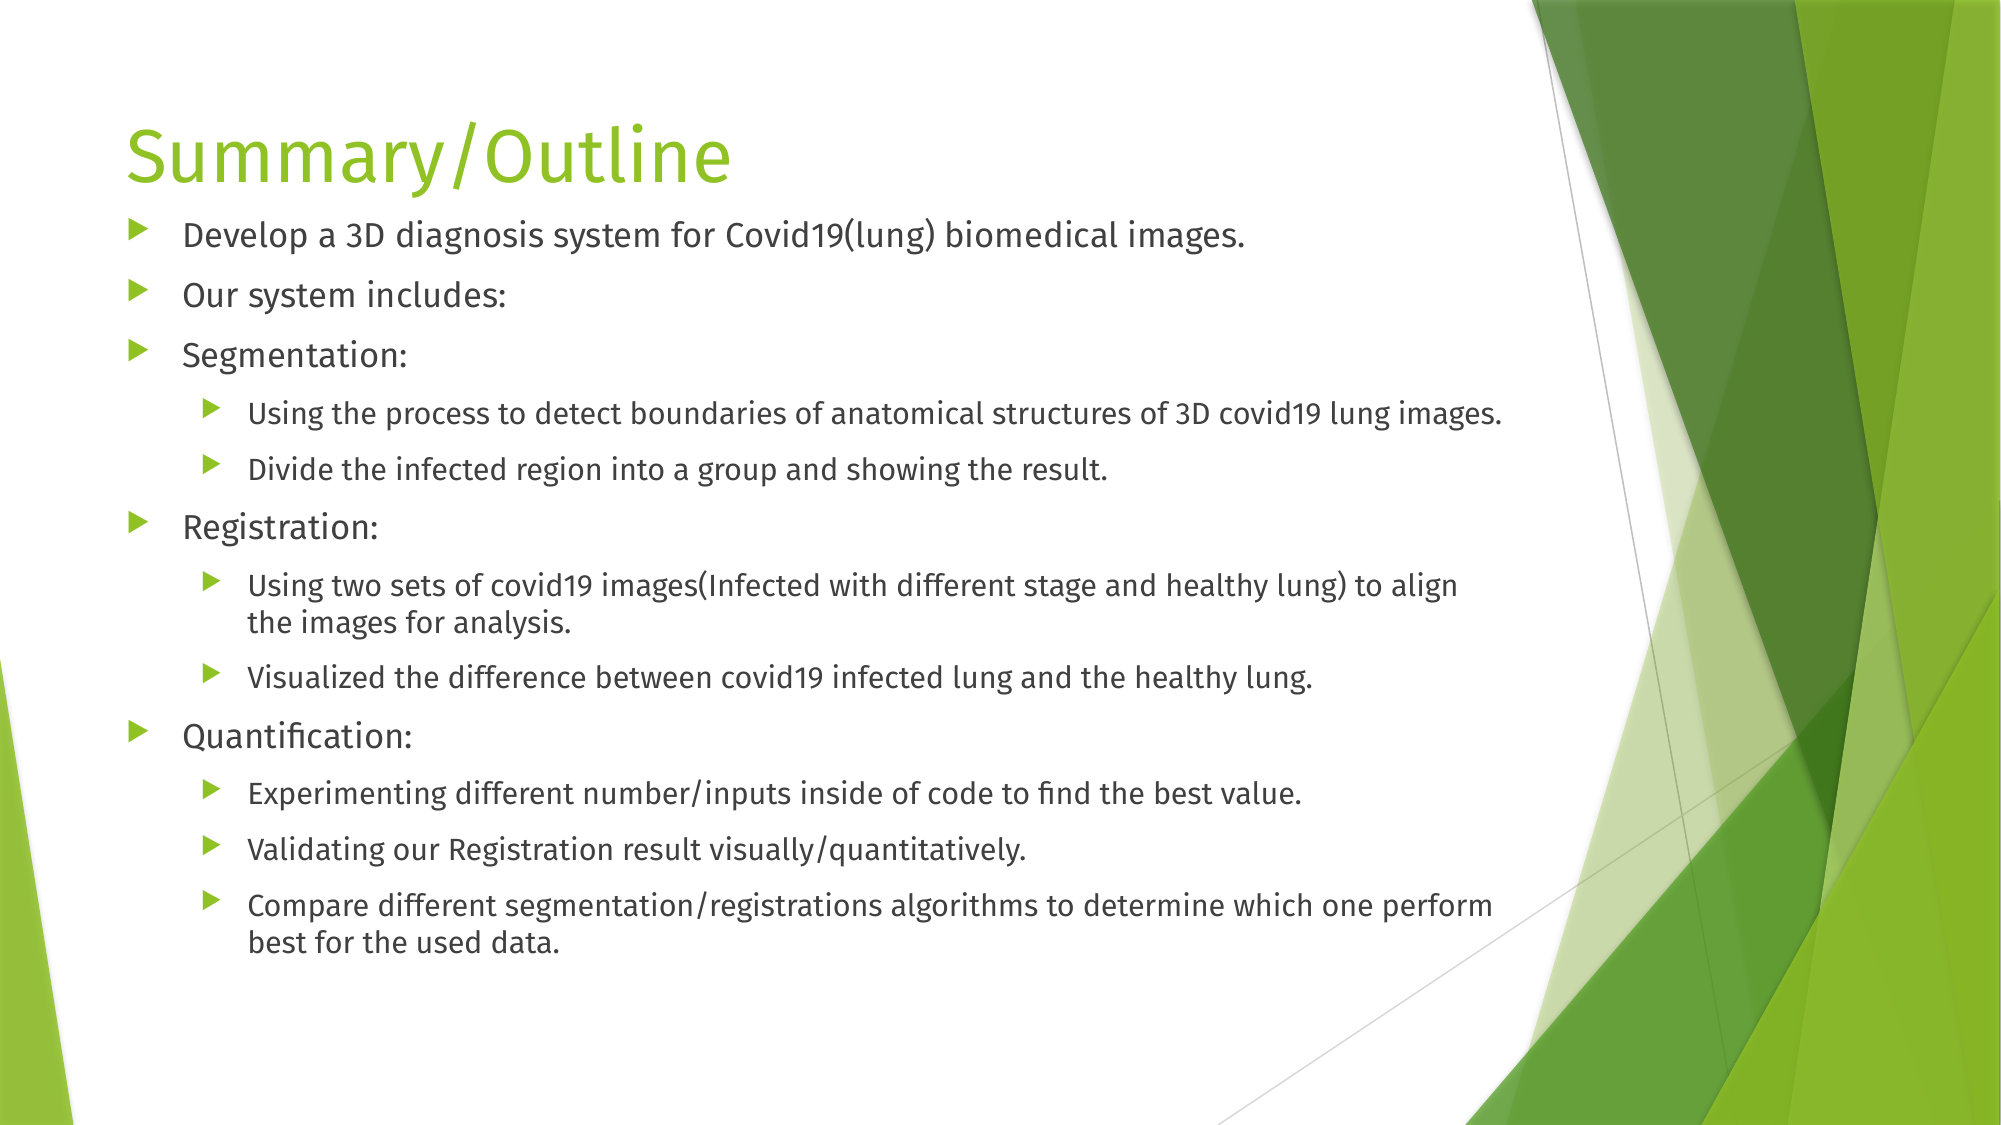

# Summary/Outline
Develop a 3D diagnosis system for Covid19(lung) biomedical images.
Our system includes:
Segmentation:
Using the process to detect boundaries of anatomical structures of 3D covid19 lung images.
Divide the infected region into a group and showing the result.
Registration:
Using two sets of covid19 images(Infected with different stage and healthy lung) to align the images for analysis.
Visualized the difference between covid19 infected lung and the healthy lung.
Quantification:
Experimenting different number/inputs inside of code to find the best value.
Validating our Registration result visually/quantitatively.
Compare different segmentation/registrations algorithms to determine which one perform best for the used data.